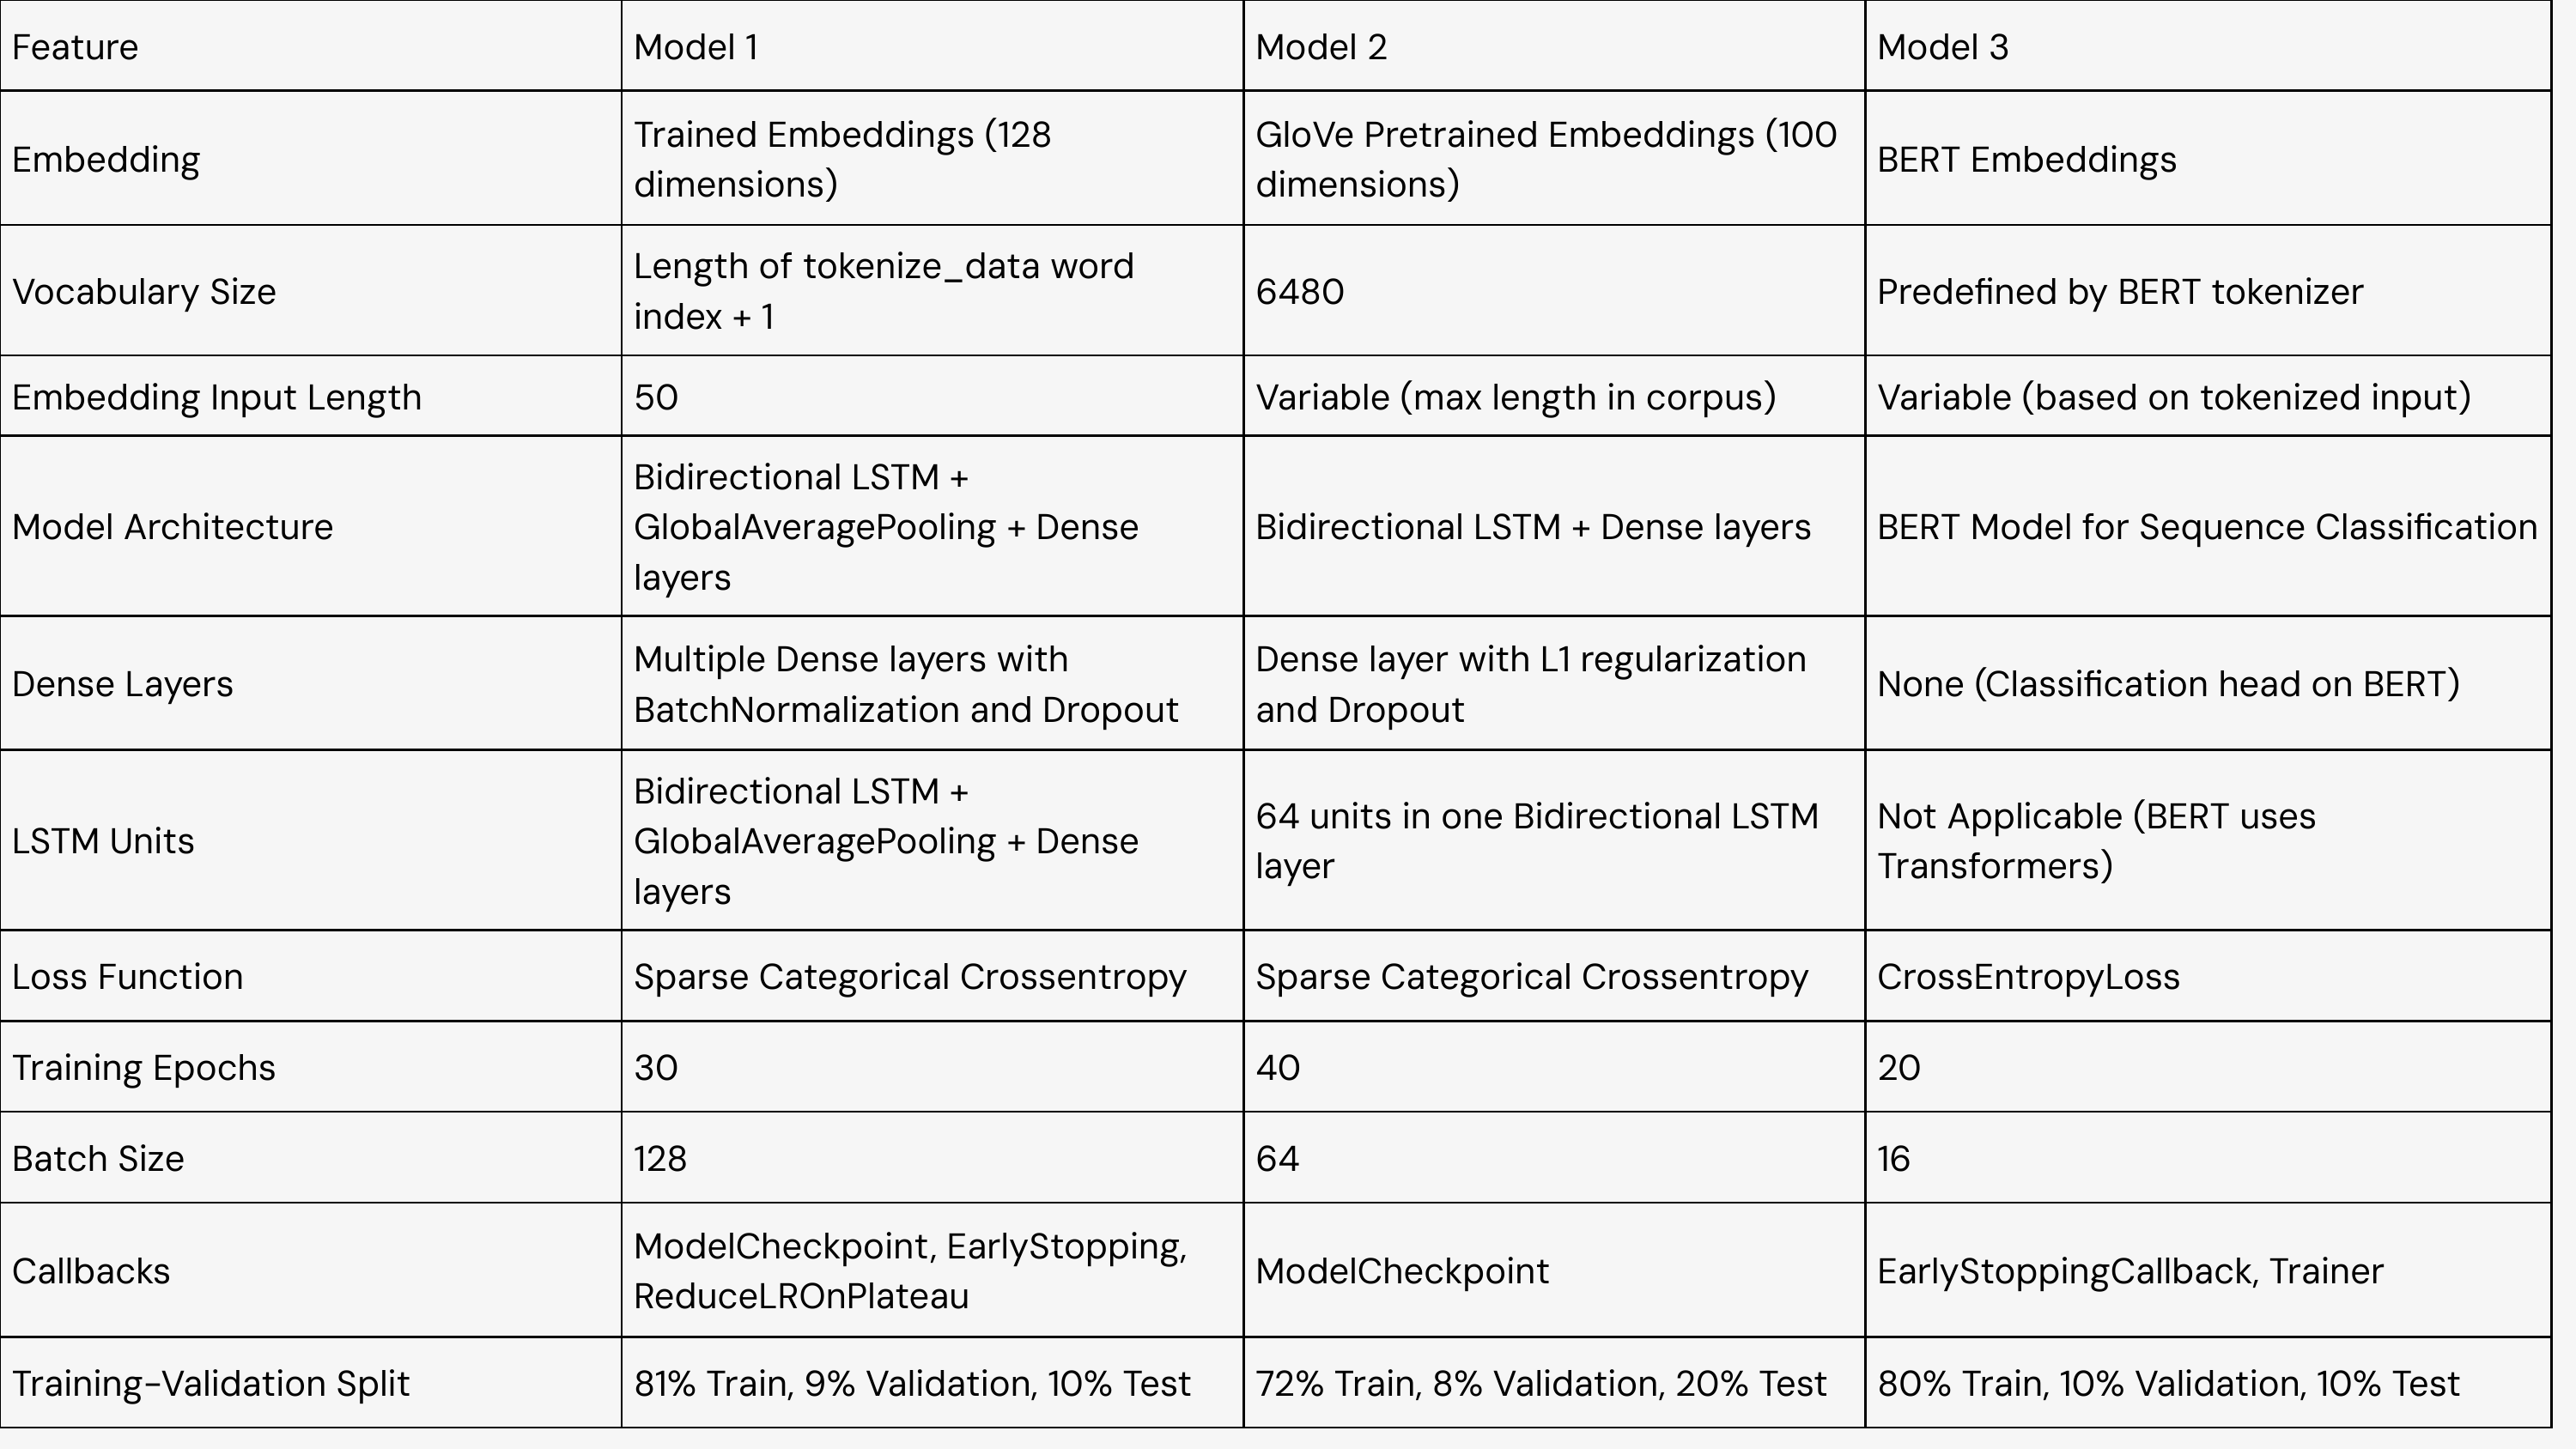

| Feature | Model 1 | Model 2 | Model 3 |
| --- | --- | --- | --- |
| Embedding | Trained Embeddings (128 dimensions) | GloVe Pretrained Embeddings (100 dimensions) | BERT Embeddings |
| Vocabulary Size | Length of tokenize\_data word index + 1 | 6480 | Predefined by BERT tokenizer |
| Embedding Input Length | 50 | Variable (max length in corpus) | Variable (based on tokenized input) |
| Model Architecture | Bidirectional LSTM + GlobalAveragePooling + Dense layers | Bidirectional LSTM + Dense layers | BERT Model for Sequence Classification |
| Dense Layers | Multiple Dense layers with BatchNormalization and Dropout | Dense layer with L1 regularization and Dropout | None (Classification head on BERT) |
| LSTM Units | Bidirectional LSTM + GlobalAveragePooling + Dense layers | 64 units in one Bidirectional LSTM layer | Not Applicable (BERT uses Transformers) |
| Loss Function | Sparse Categorical Crossentropy | Sparse Categorical Crossentropy | CrossEntropyLoss |
| Training Epochs | 30 | 40 | 20 |
| Batch Size | 128 | 64 | 16 |
| Callbacks | ModelCheckpoint, EarlyStopping, ReduceLROnPlateau | ModelCheckpoint | EarlyStoppingCallback, Trainer |
| Training-Validation Split | 81% Train, 9% Validation, 10% Test | 72% Train, 8% Validation, 20% Test | 80% Train, 10% Validation, 10% Test |